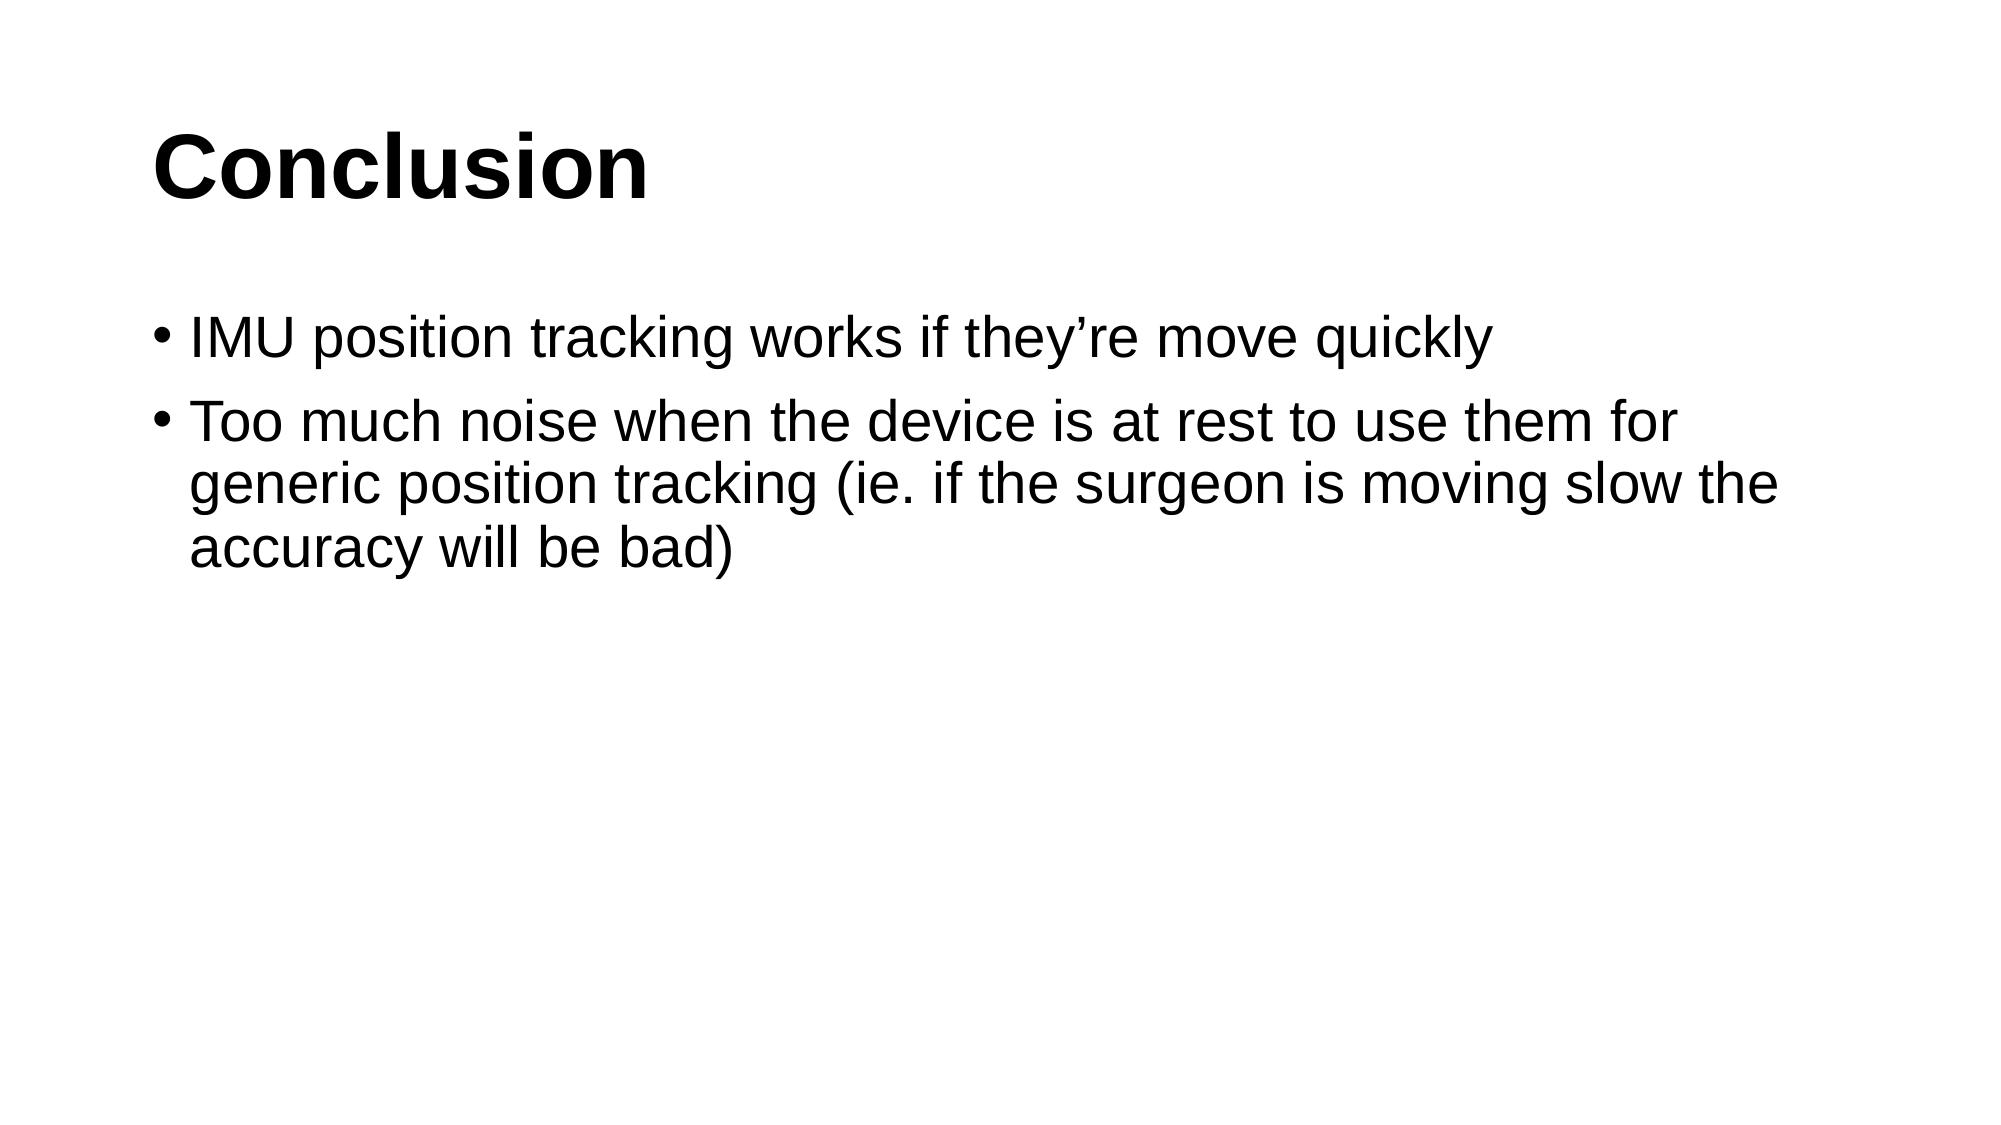

# Conclusion
IMU position tracking works if they’re move quickly
Too much noise when the device is at rest to use them for generic position tracking (ie. if the surgeon is moving slow the accuracy will be bad)